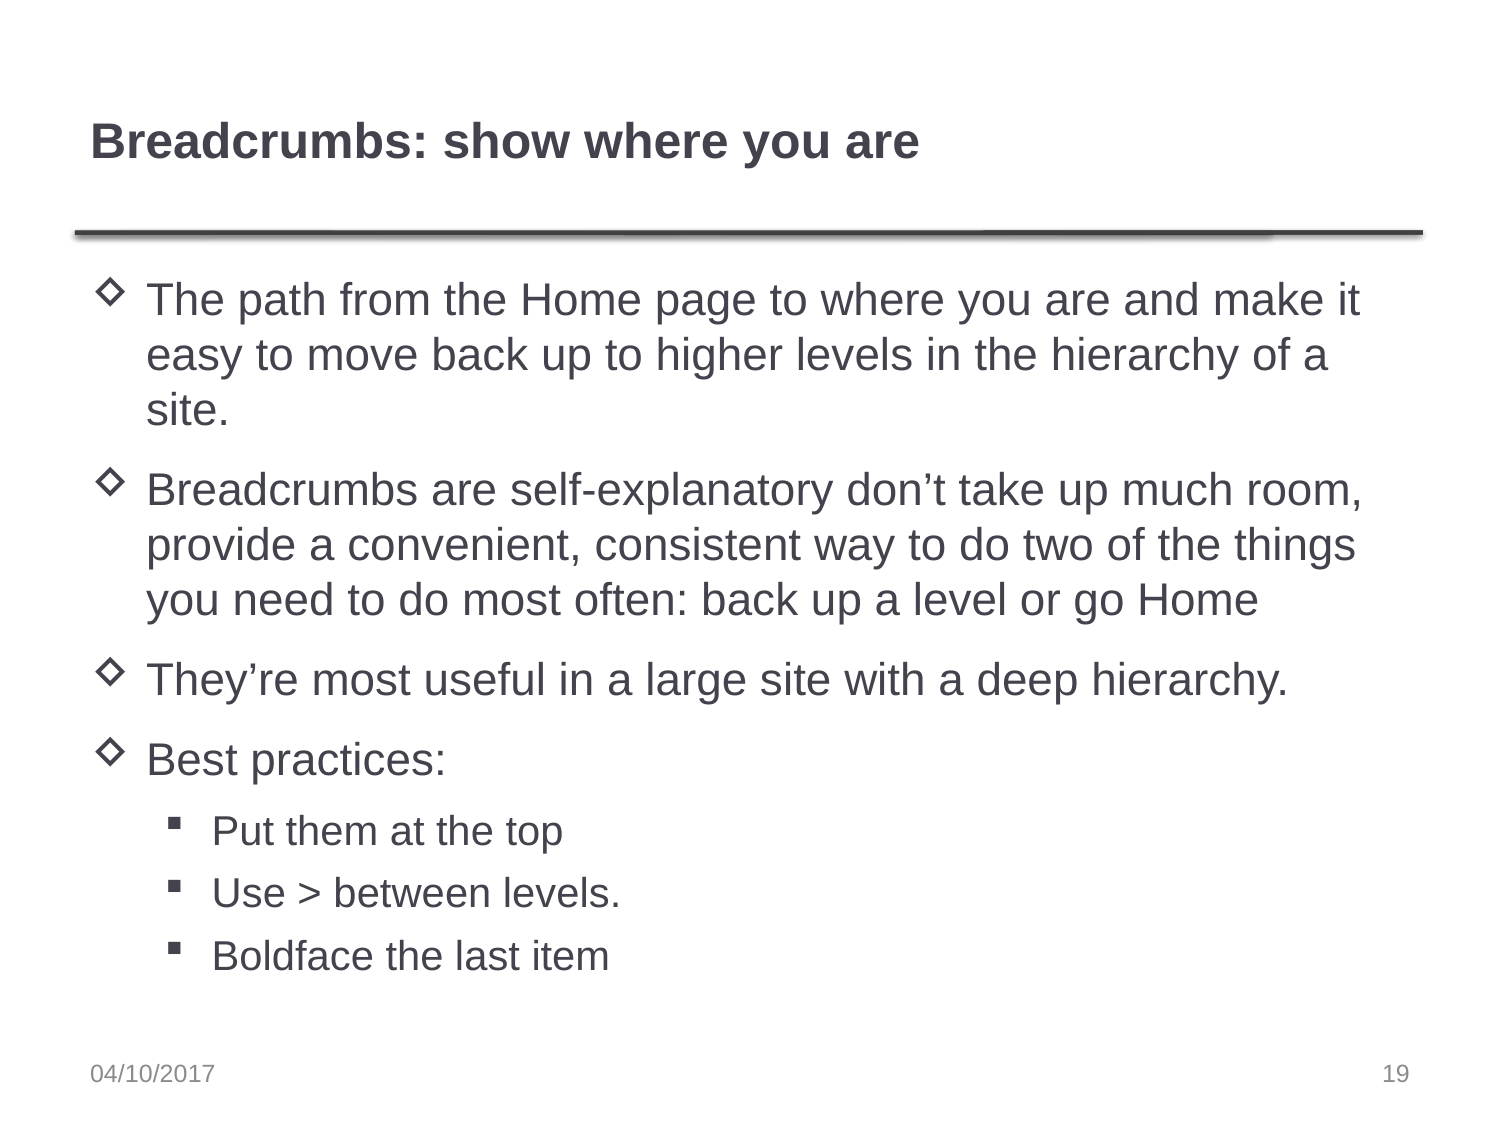

# Breadcrumbs: show where you are
The path from the Home page to where you are and make it easy to move back up to higher levels in the hierarchy of a site.
Breadcrumbs are self-explanatory don’t take up much room, provide a convenient, consistent way to do two of the things you need to do most often: back up a level or go Home
They’re most useful in a large site with a deep hierarchy.
Best practices:
Put them at the top
Use > between levels.
Boldface the last item

04/10/2017
19